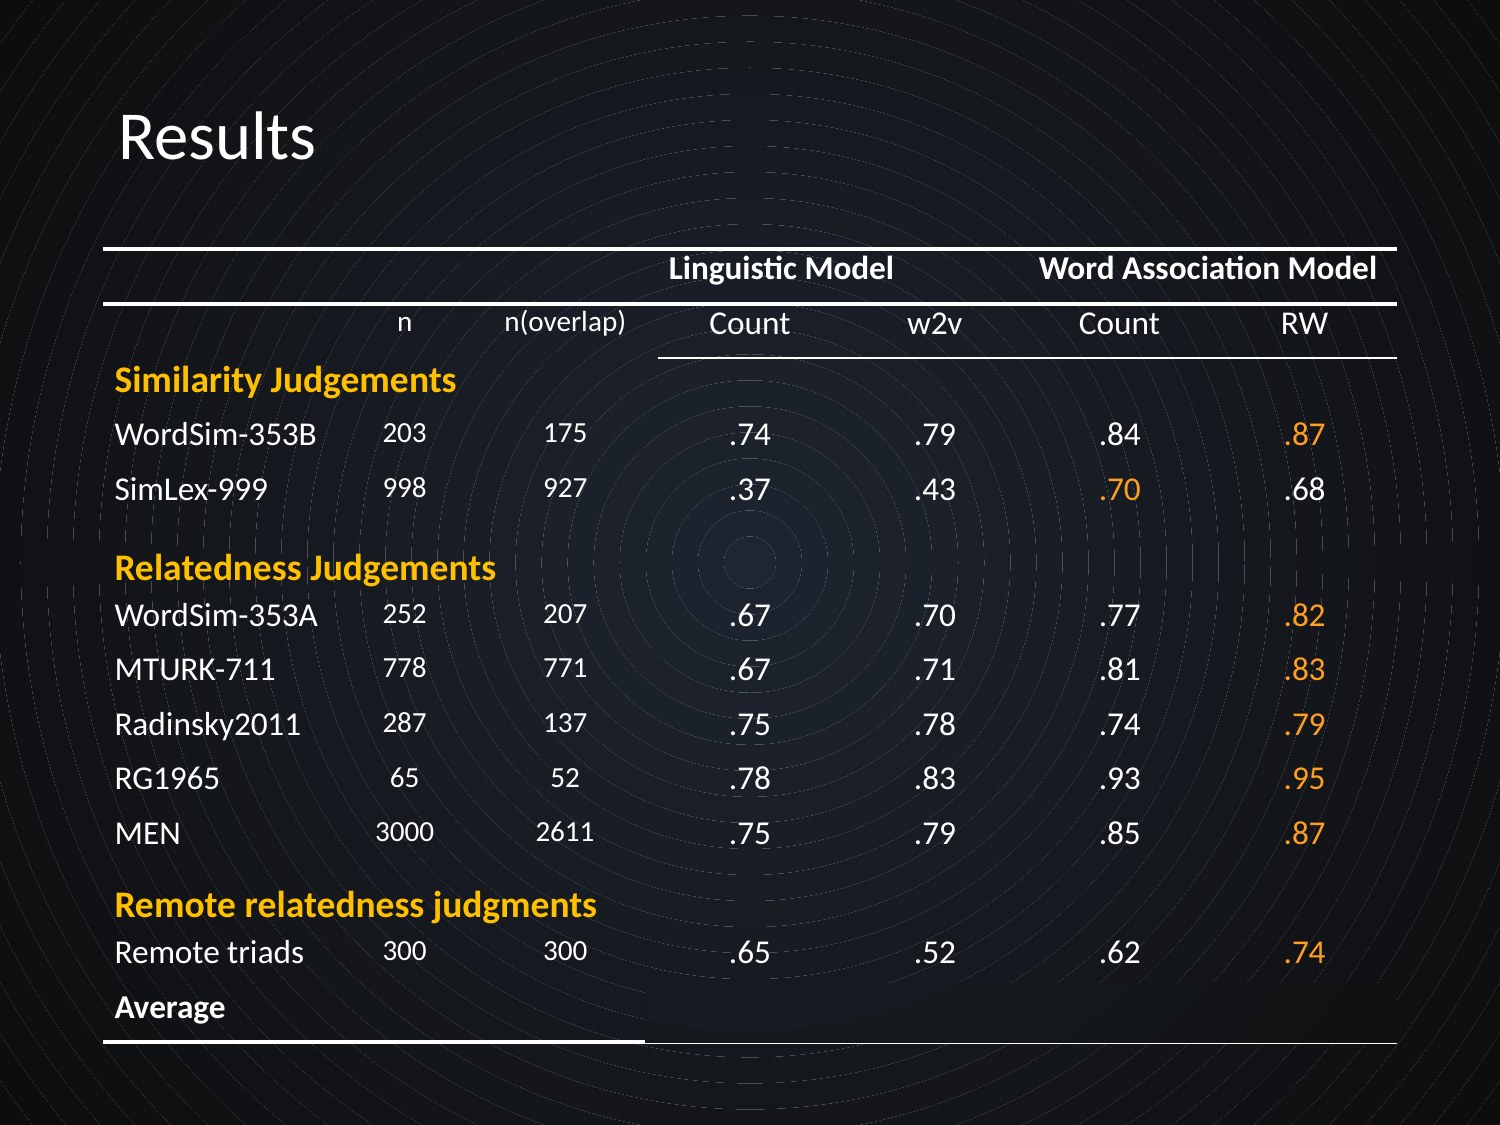

# Results
|  |  |  | Linguistic Model |  | Word Association Model |  |
| --- | --- | --- | --- | --- | --- | --- |
|  | n | n(overlap) | Count | w2v | Count | RW |
| Similarity Judgements |  |  |  |  |  |  |
| WordSim-353B | 203 | 175 | .74 | .79 | .84 | .87 |
| SimLex-999 | 998 | 927 | .37 | .43 | .70 | .68 |
| Relatedness Judgements |  |  |  |  |  |  |
| WordSim-353A | 252 | 207 | .67 | .70 | .77 | .82 |
| MTURK-711 | 778 | 771 | .67 | .71 | .81 | .83 |
| Radinsky2011 | 287 | 137 | .75 | .78 | .74 | .79 |
| RG1965 | 65 | 52 | .78 | .83 | .93 | .95 |
| MEN | 3000 | 2611 | .75 | .79 | .85 | .87 |
| Remote relatedness judgments |  |  |  |  |  |  |
| Remote triads | 300 | 300 | .65 | .52 | .62 | .74 |
| Average |  |  | .67 | .69 | .78 | .82 |